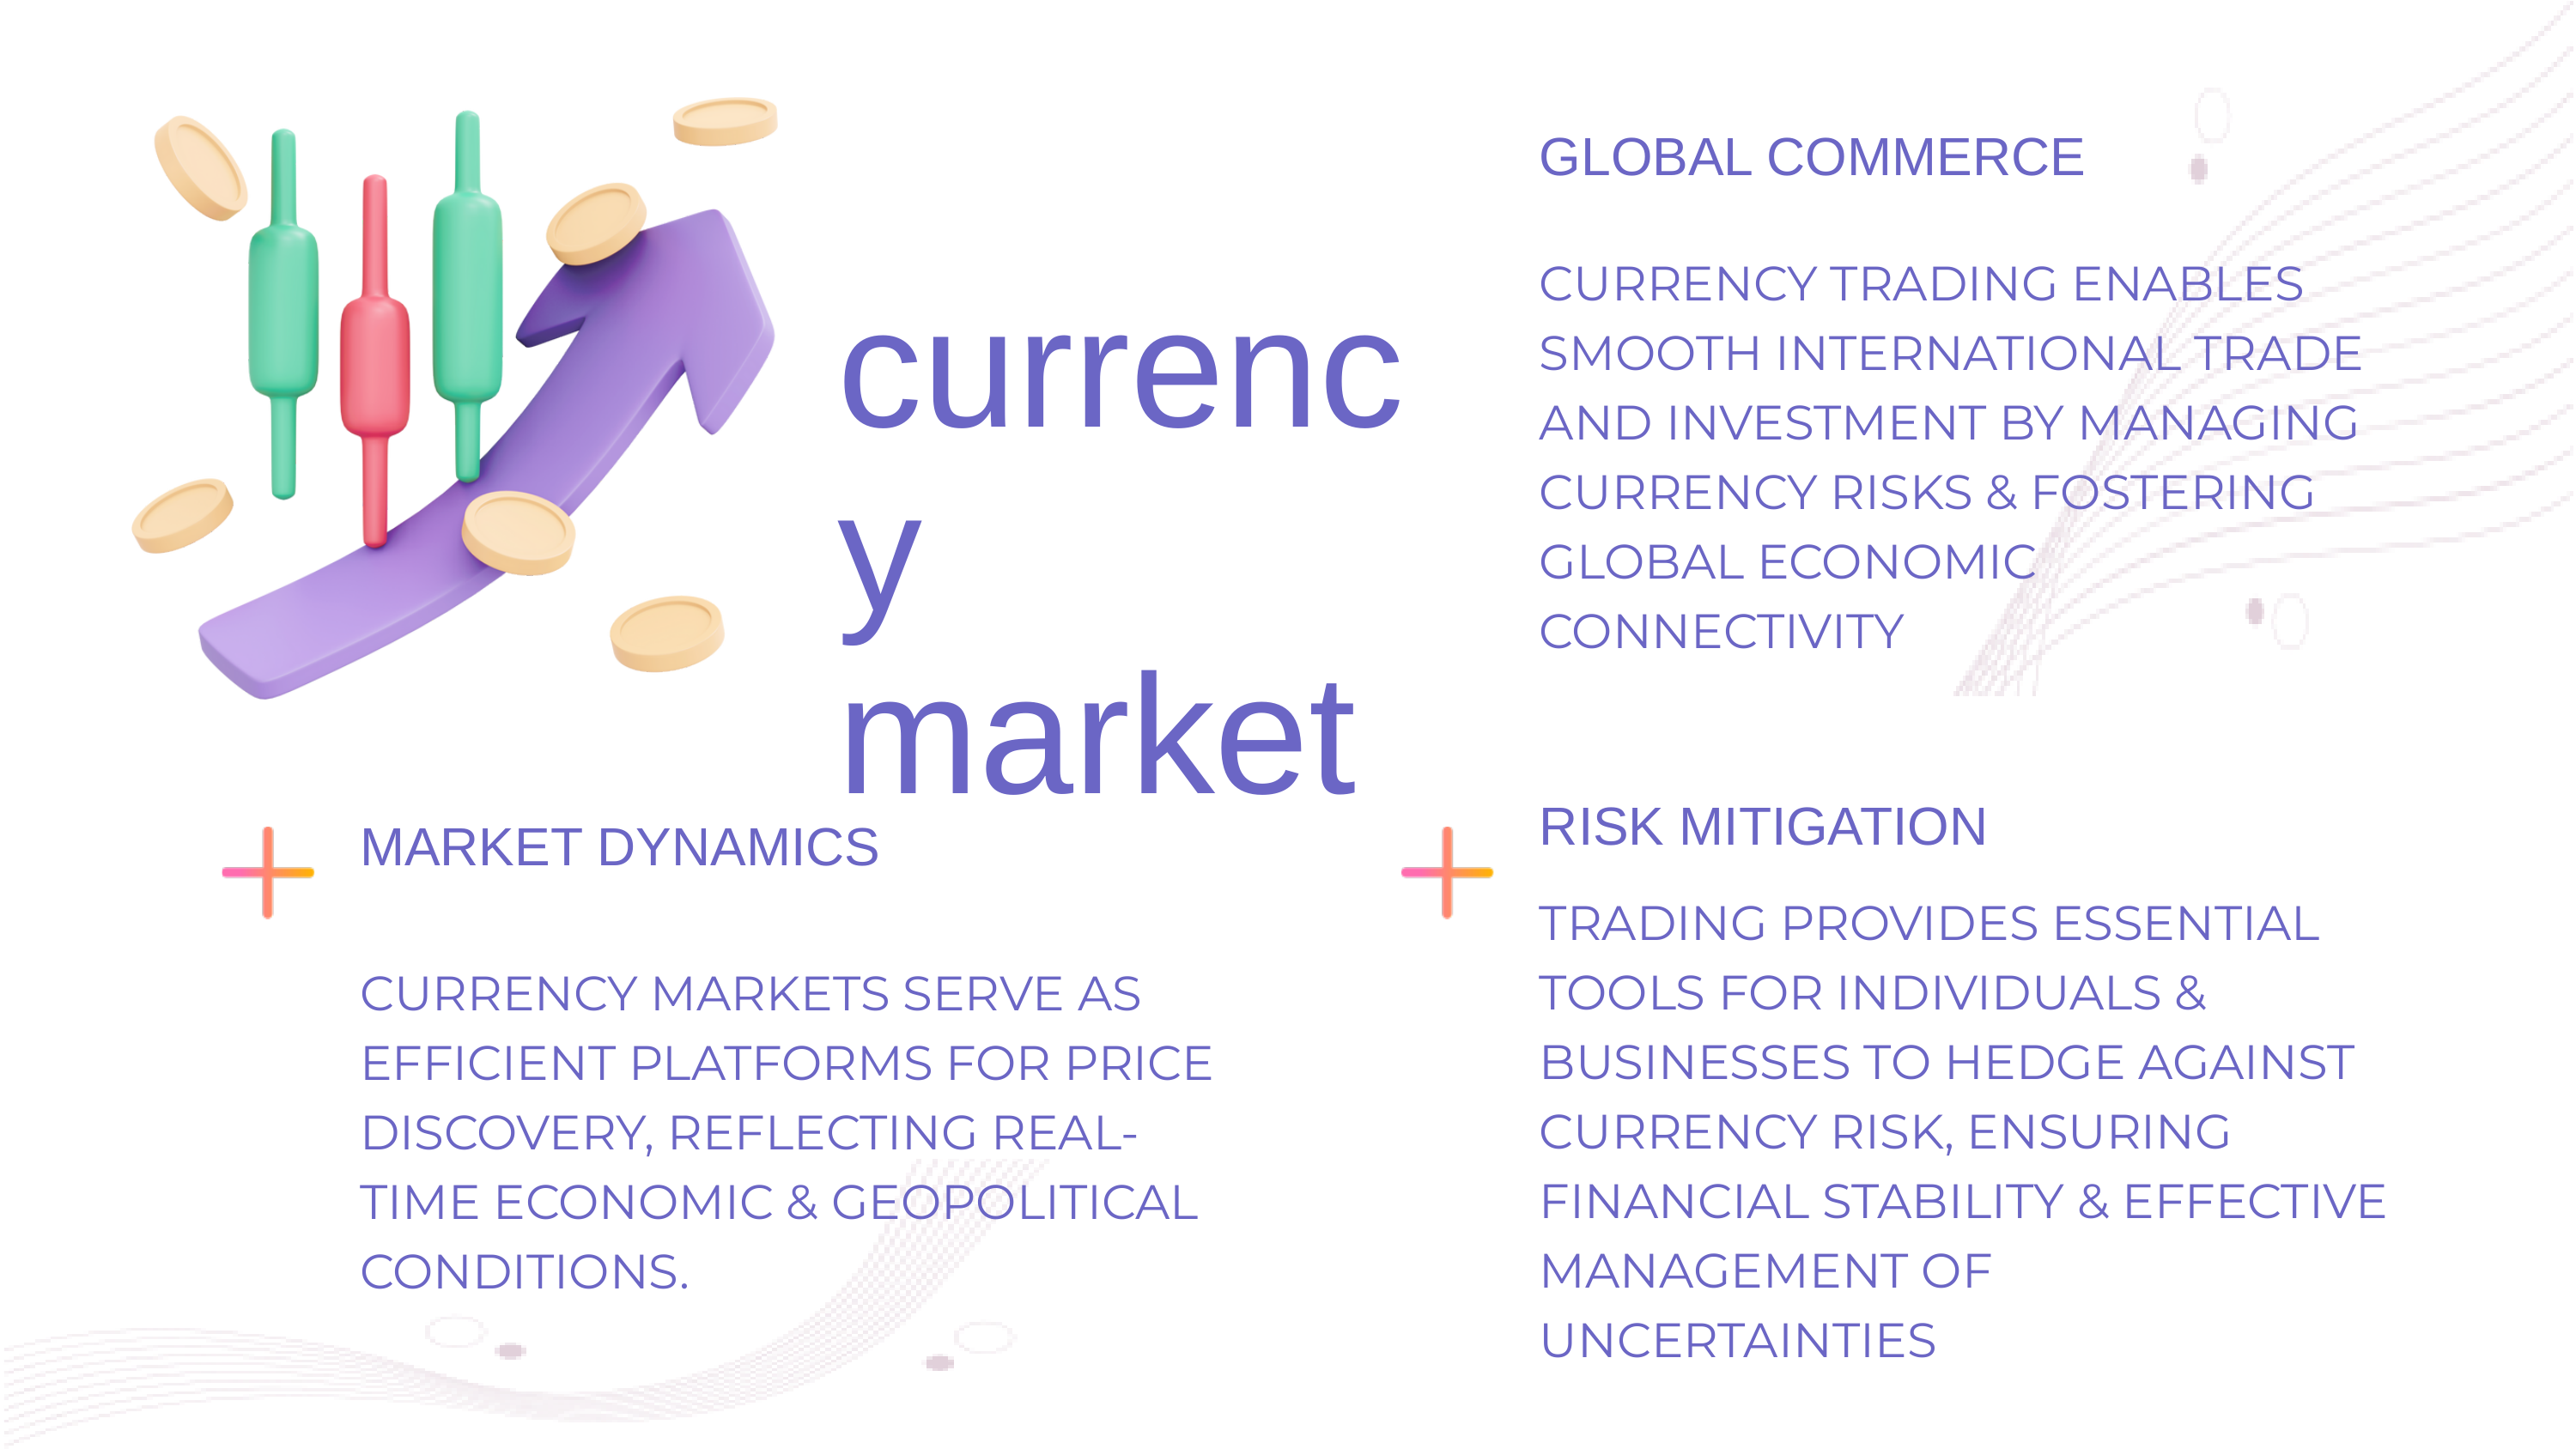

GLOBAL COMMERCE
CURRENCY TRADING ENABLES SMOOTH INTERNATIONAL TRADE AND INVESTMENT BY MANAGING CURRENCY RISKS & FOSTERING GLOBAL ECONOMIC CONNECTIVITY
currency
market
RISK MITIGATION
MARKET DYNAMICS

TRADING PROVIDES ESSENTIAL TOOLS FOR INDIVIDUALS & BUSINESSES TO HEDGE AGAINST CURRENCY RISK, ENSURING FINANCIAL STABILITY & EFFECTIVE MANAGEMENT OF UNCERTAINTIES
CURRENCY MARKETS SERVE AS EFFICIENT PLATFORMS FOR PRICE DISCOVERY, REFLECTING REAL-TIME ECONOMIC & GEOPOLITICAL CONDITIONS.